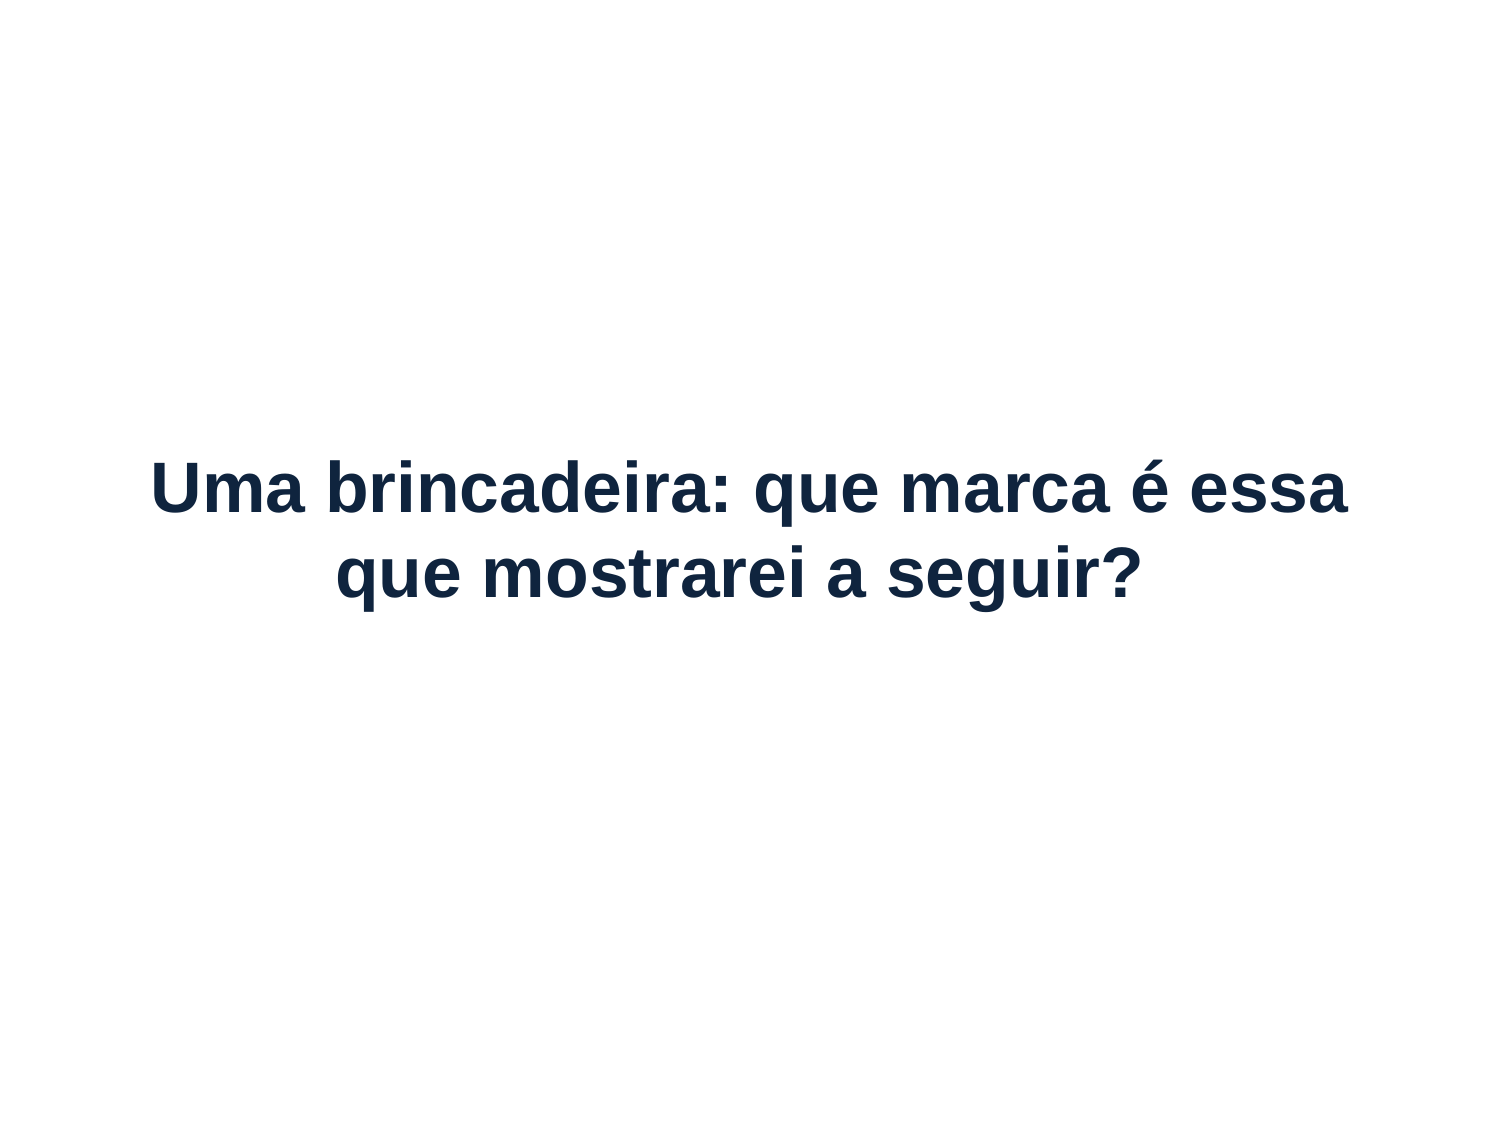

# Uma brincadeira: que marca é essa que mostrarei a seguir?